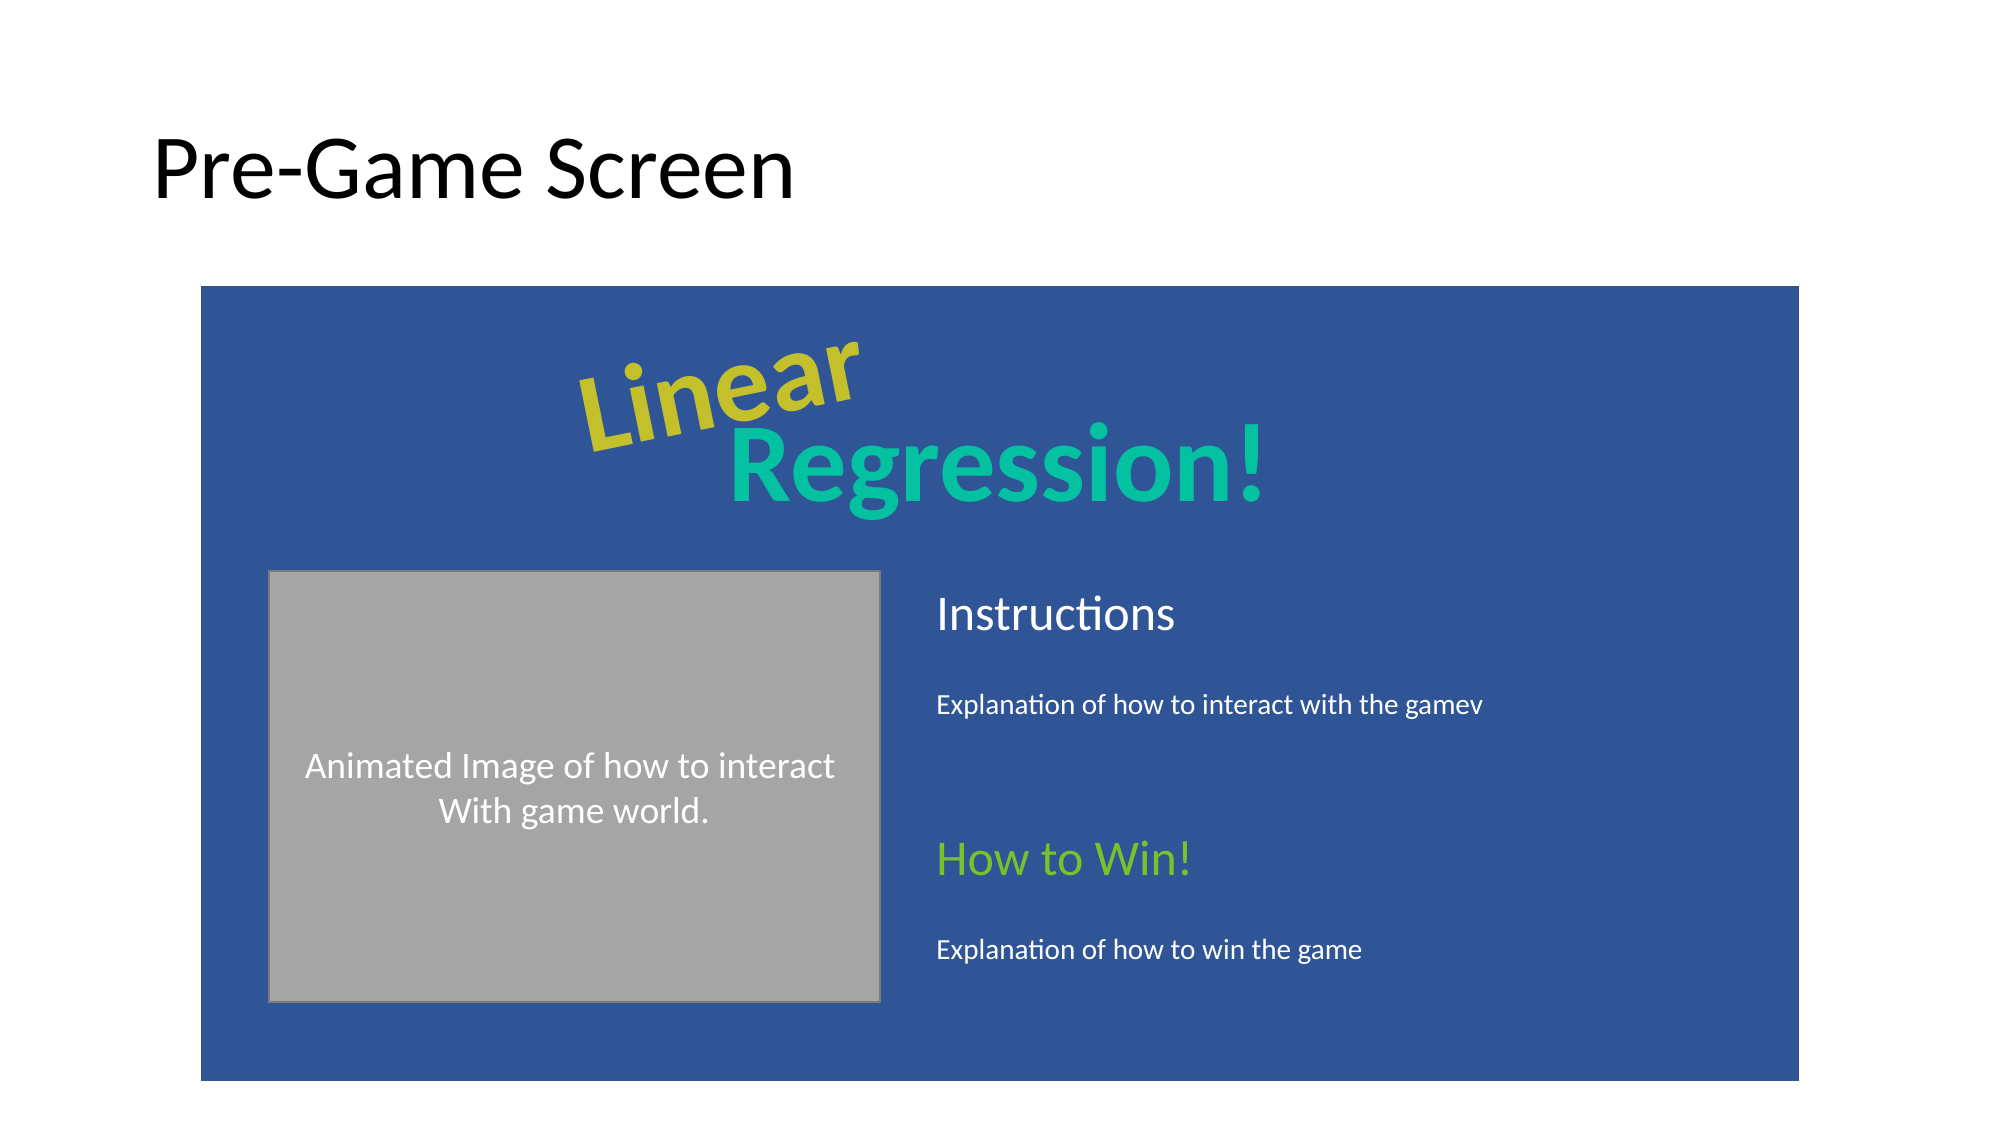

# Pre-Game Screen

Linear
Regression!
Animated Image of how to interact
With game world.
Instructions

Explanation of how to interact with the gamev
How to Win!

Explanation of how to win the game